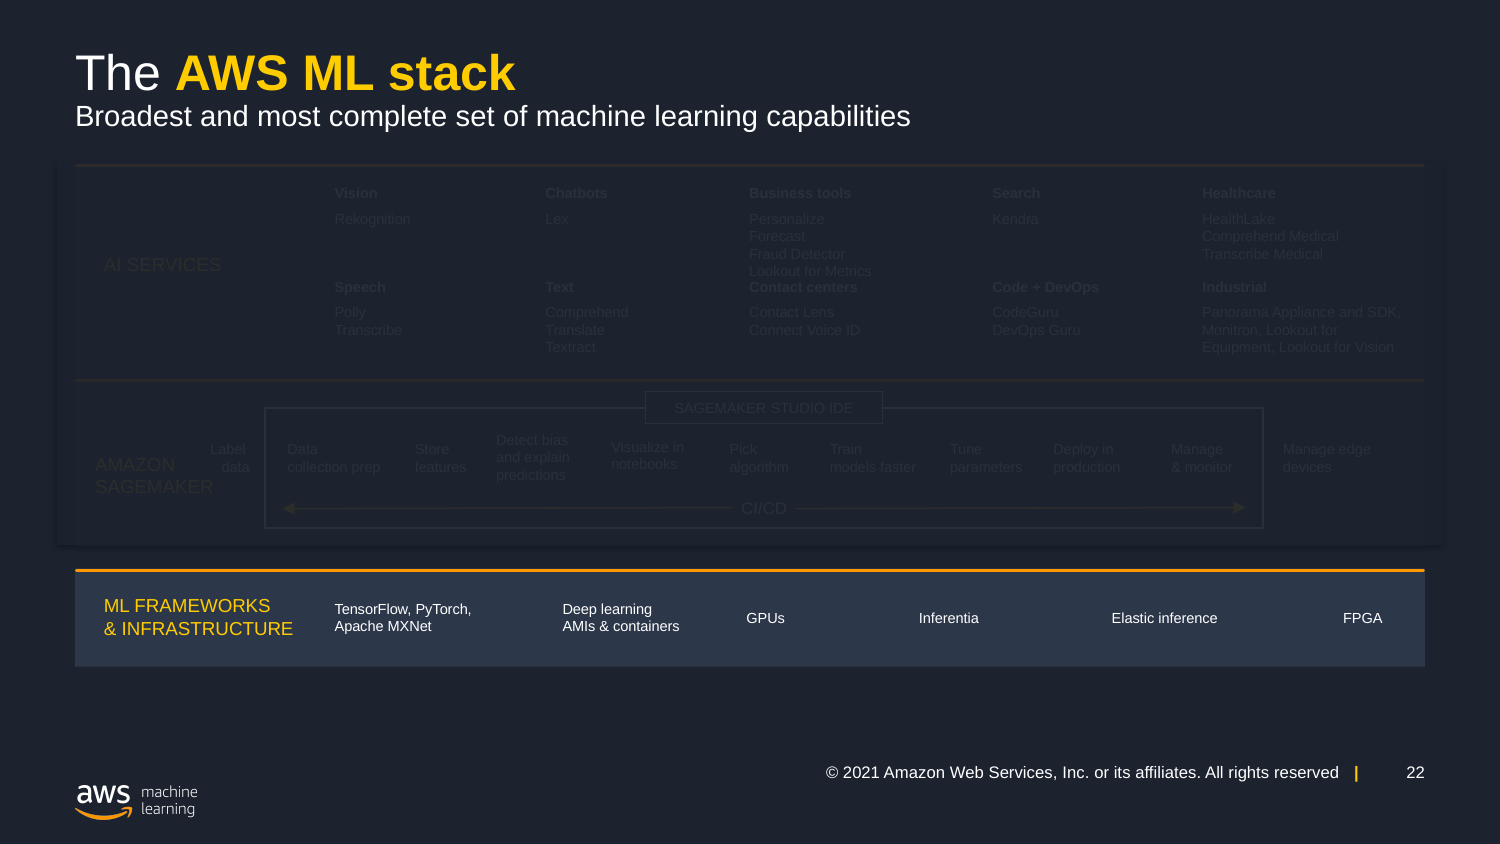

# The AWS ML stack Broadest and most complete set of machine learning capabilities

Vision
Chatbots
Business tools
Search
Healthcare
Rekognition
Lex
Personalize Forecast
Fraud Detector
Lookout for Metrics
Kendra
HealthLake
Comprehend Medical
Transcribe Medical
AI SERVICES
Text
Speech
Code + DevOps
Contact centers
Industrial
Comprehend
Translate
Textract
CodeGuru
DevOps Guru
Polly
Transcribe
Panorama Appliance and SDK, Monitron, Lookout for Equipment, Lookout for Vision
Contact Lens
Connect Voice ID

SAGEMAKER STUDIO IDE

Detect bias
and explain predictions
Visualize in
notebooks
Data
collection prep
Store
features
Pick
algorithm
Train
models faster
Tune
parameters
Deploy in production
Manage
& monitor
Label
data
Manage edge devices
AMAZON
SAGEMAKER
CI/CD

ML FRAMEWORKS
& INFRASTRUCTURE
TensorFlow, PyTorch, Apache MXNet
Deep learning AMIs & containers
GPUs
Inferentia
Elastic inference
FPGA